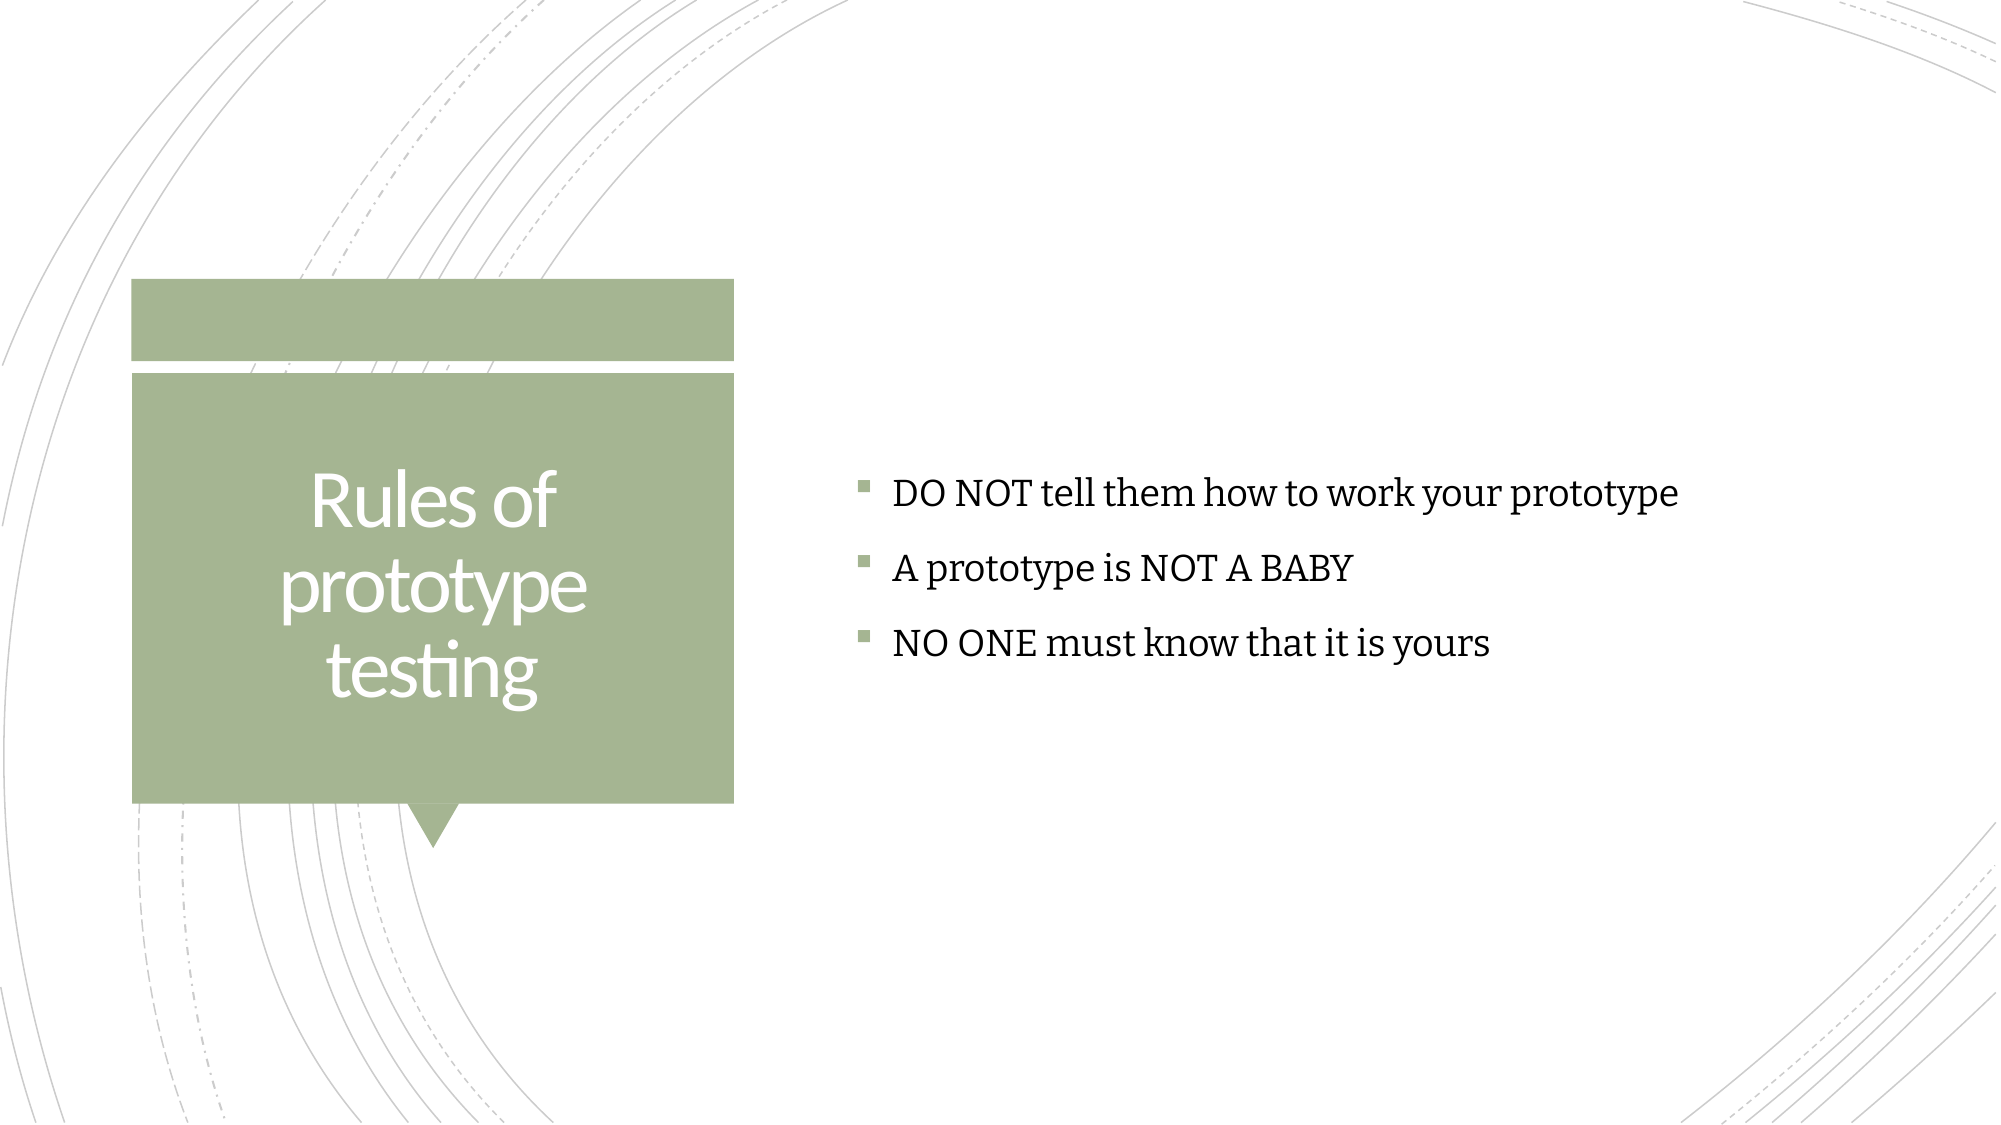

DO NOT tell them how to work your prototype
A prototype is NOT A BABY
NO ONE must know that it is yours
# Rules of prototype testing